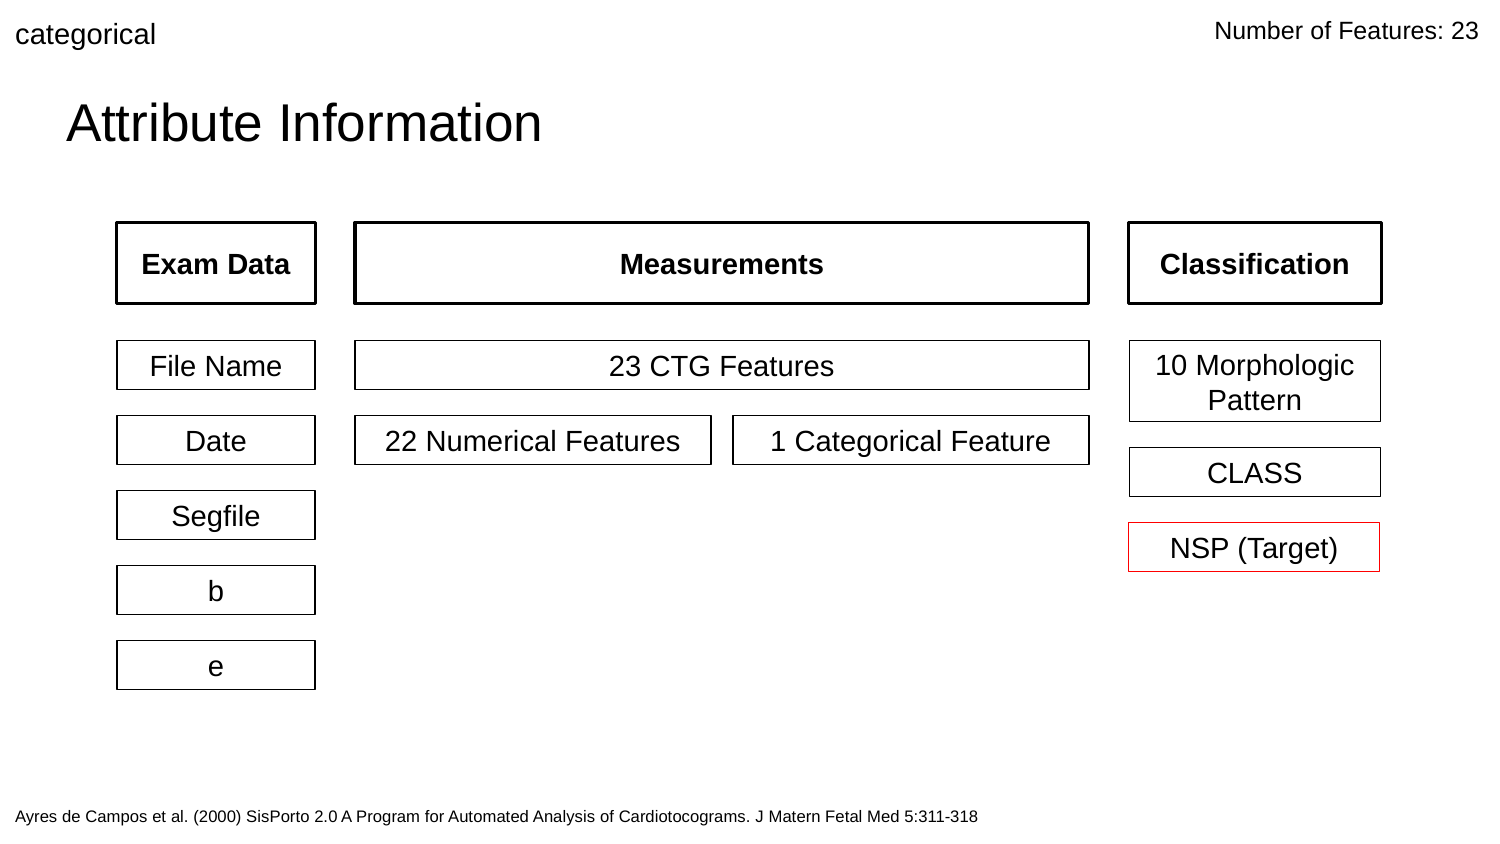

categorical
Number of Features: 23
# Attribute Information
Exam Data
Measurements
Classification
File Name
Date
Segfile
b
e
23 CTG Features
10 Morphologic Pattern
CLASS
22 Numerical Features
1 Categorical Feature
NSP (Target)
Ayres de Campos et al. (2000) SisPorto 2.0 A Program for Automated Analysis of Cardiotocograms. J Matern Fetal Med 5:311-318